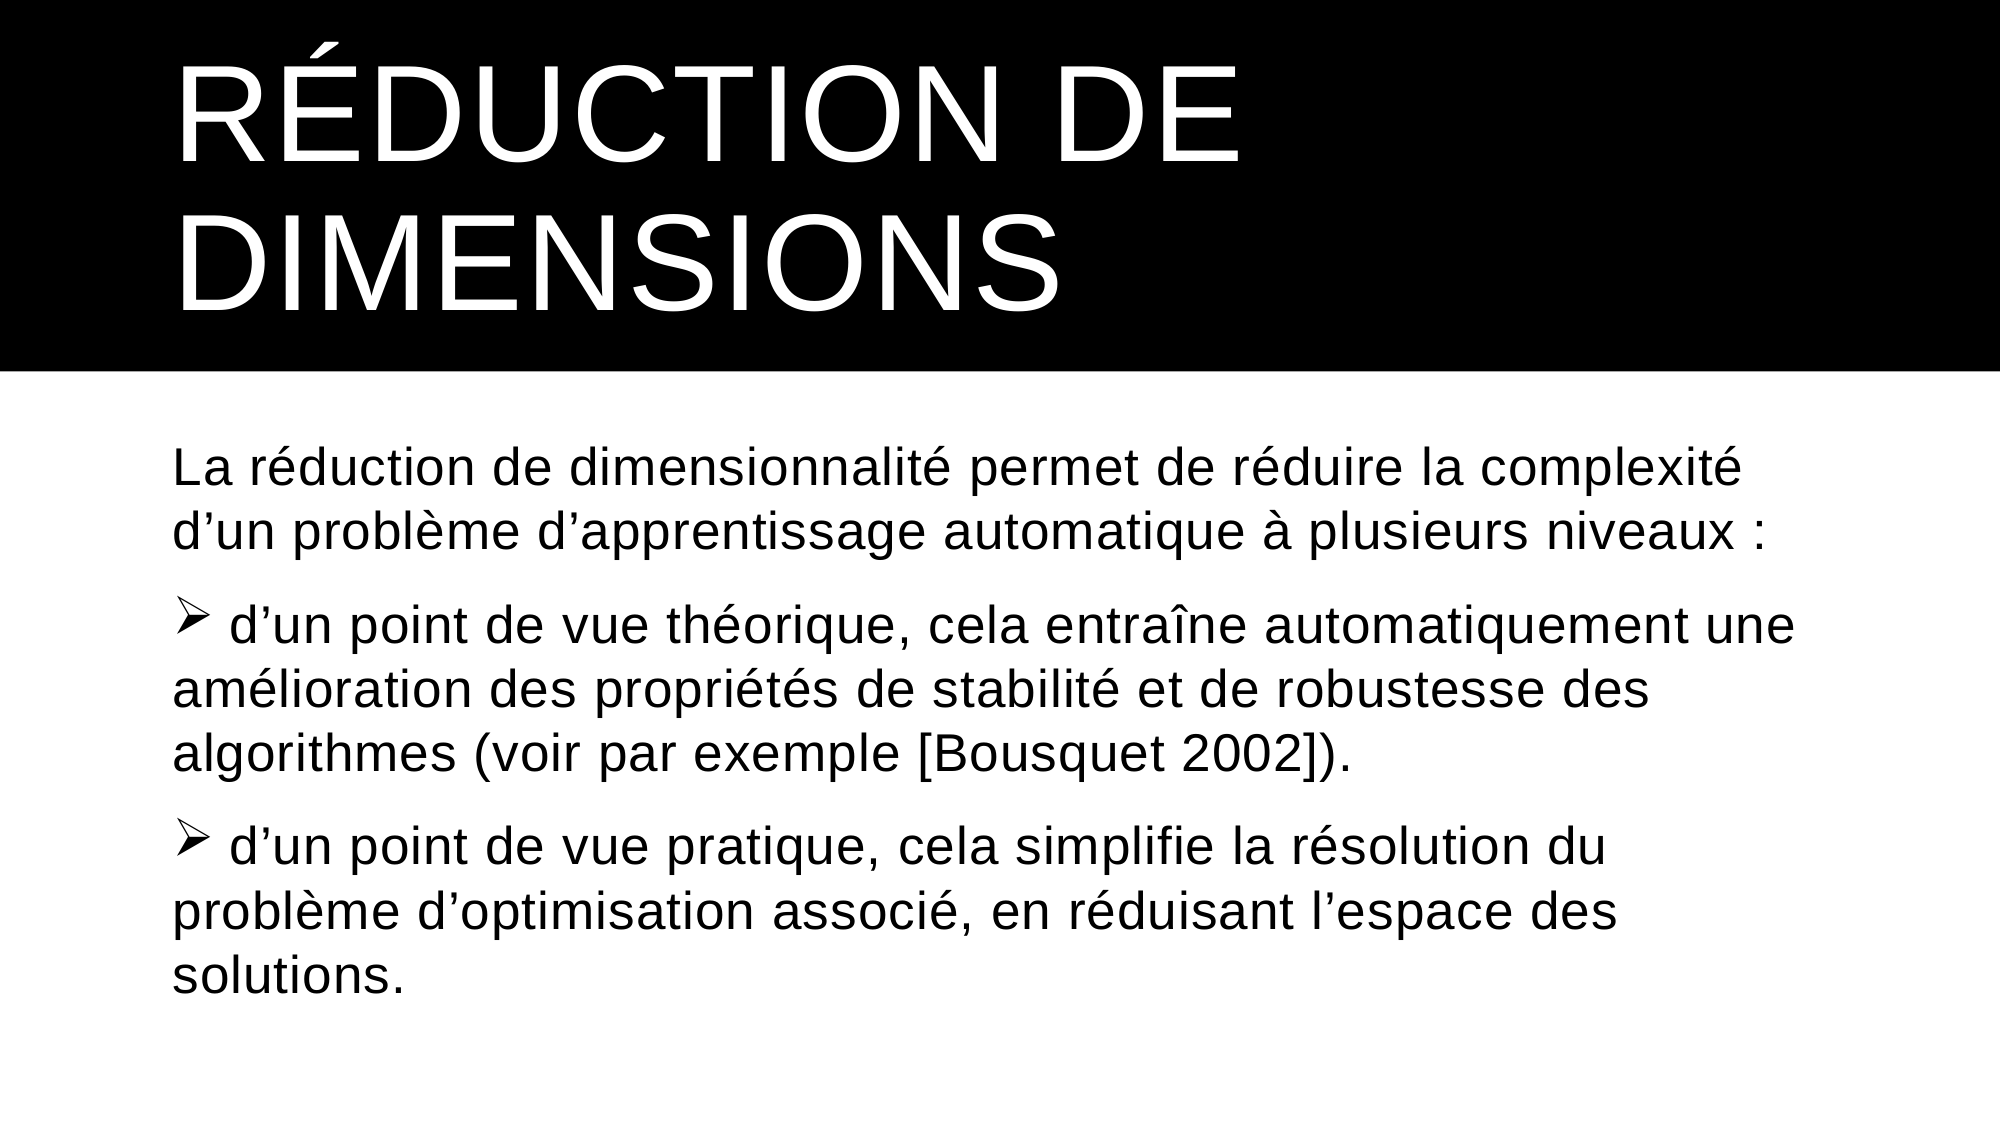

# Réduction de dimensions
La réduction de dimensionnalité permet de réduire la complexité d’un problème d’apprentissage automatique à plusieurs niveaux :
 d’un point de vue théorique, cela entraîne automatiquement une amélioration des propriétés de stabilité et de robustesse des algorithmes (voir par exemple [Bousquet 2002]).
 d’un point de vue pratique, cela simplifie la résolution du problème d’optimisation associé, en réduisant l’espace des solutions.